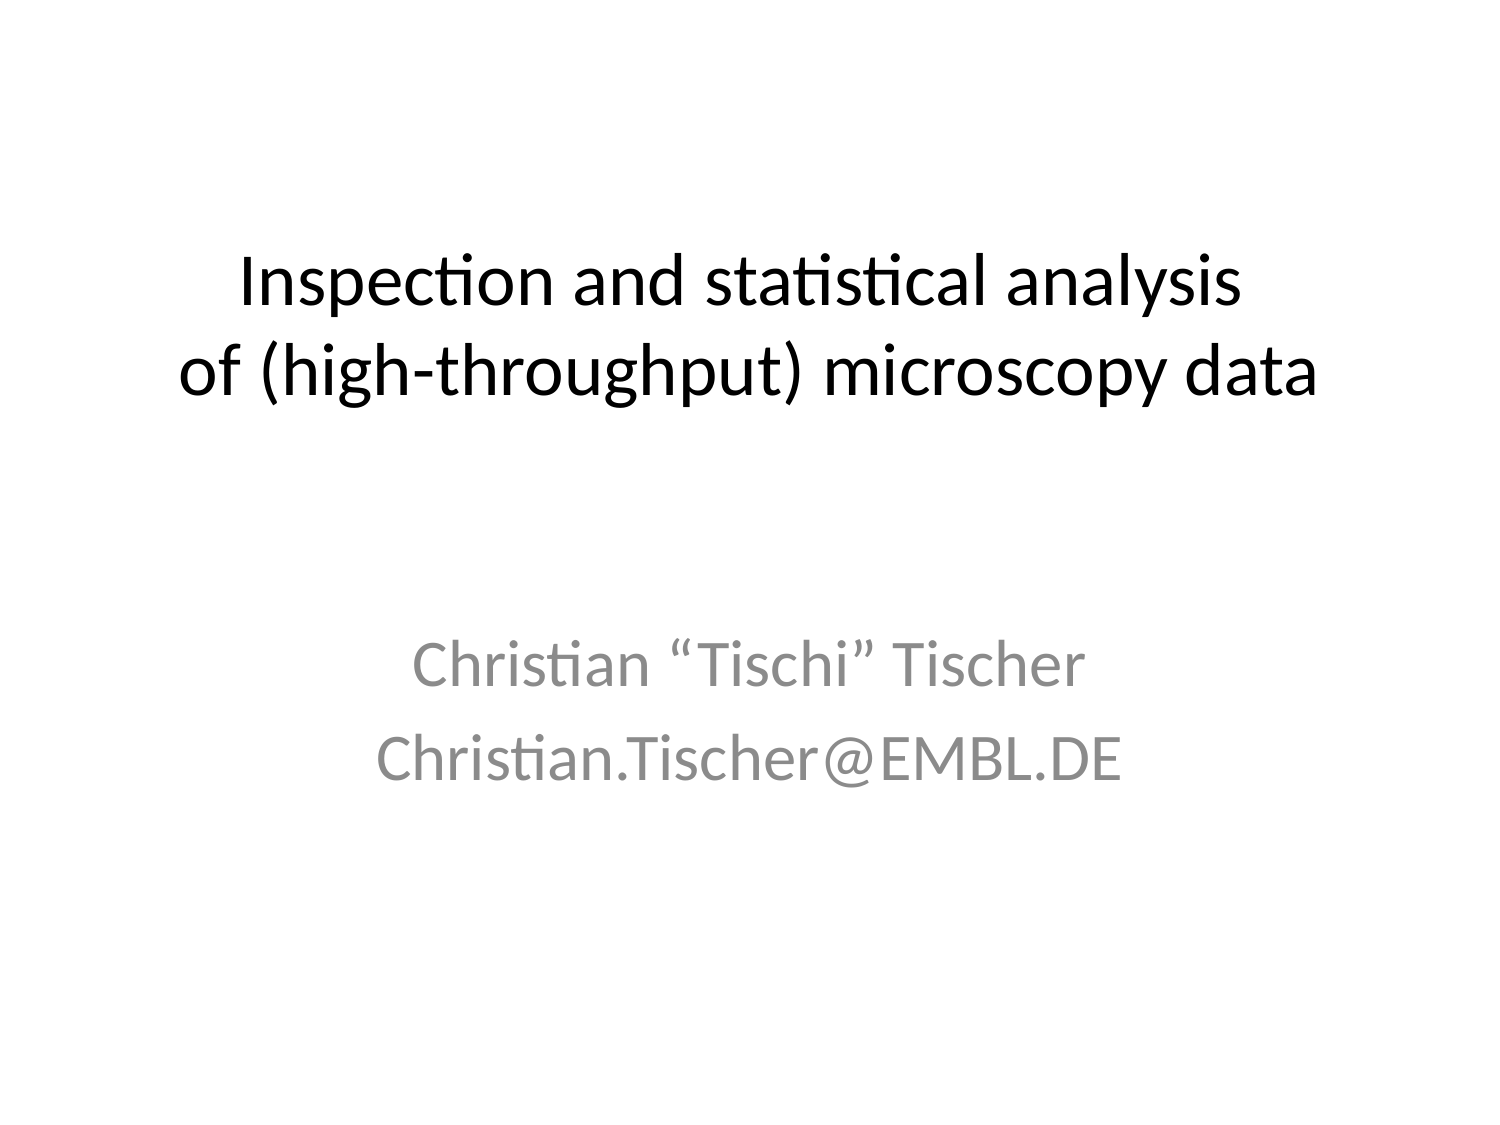

# Inspection and statistical analysis of (high-throughput) microscopy data
Christian “Tischi” Tischer
Christian.Tischer@EMBL.DE